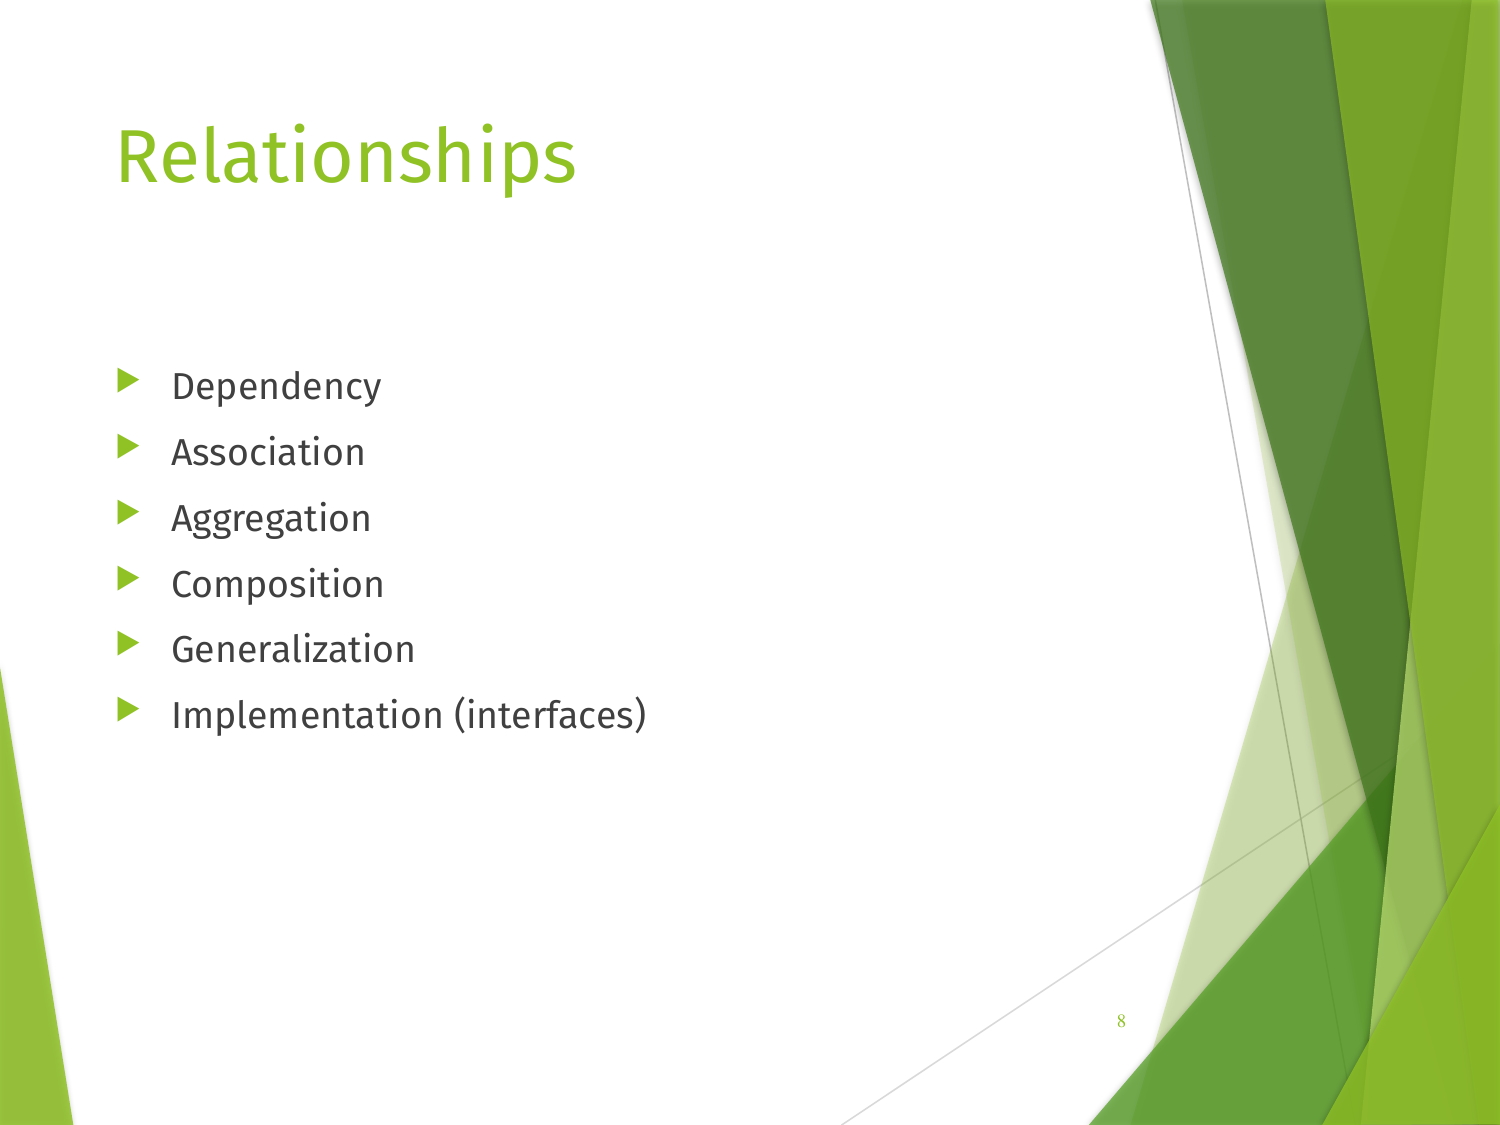

# Relationships
Dependency
Association
Aggregation
Composition
Generalization
Implementation (interfaces)
8